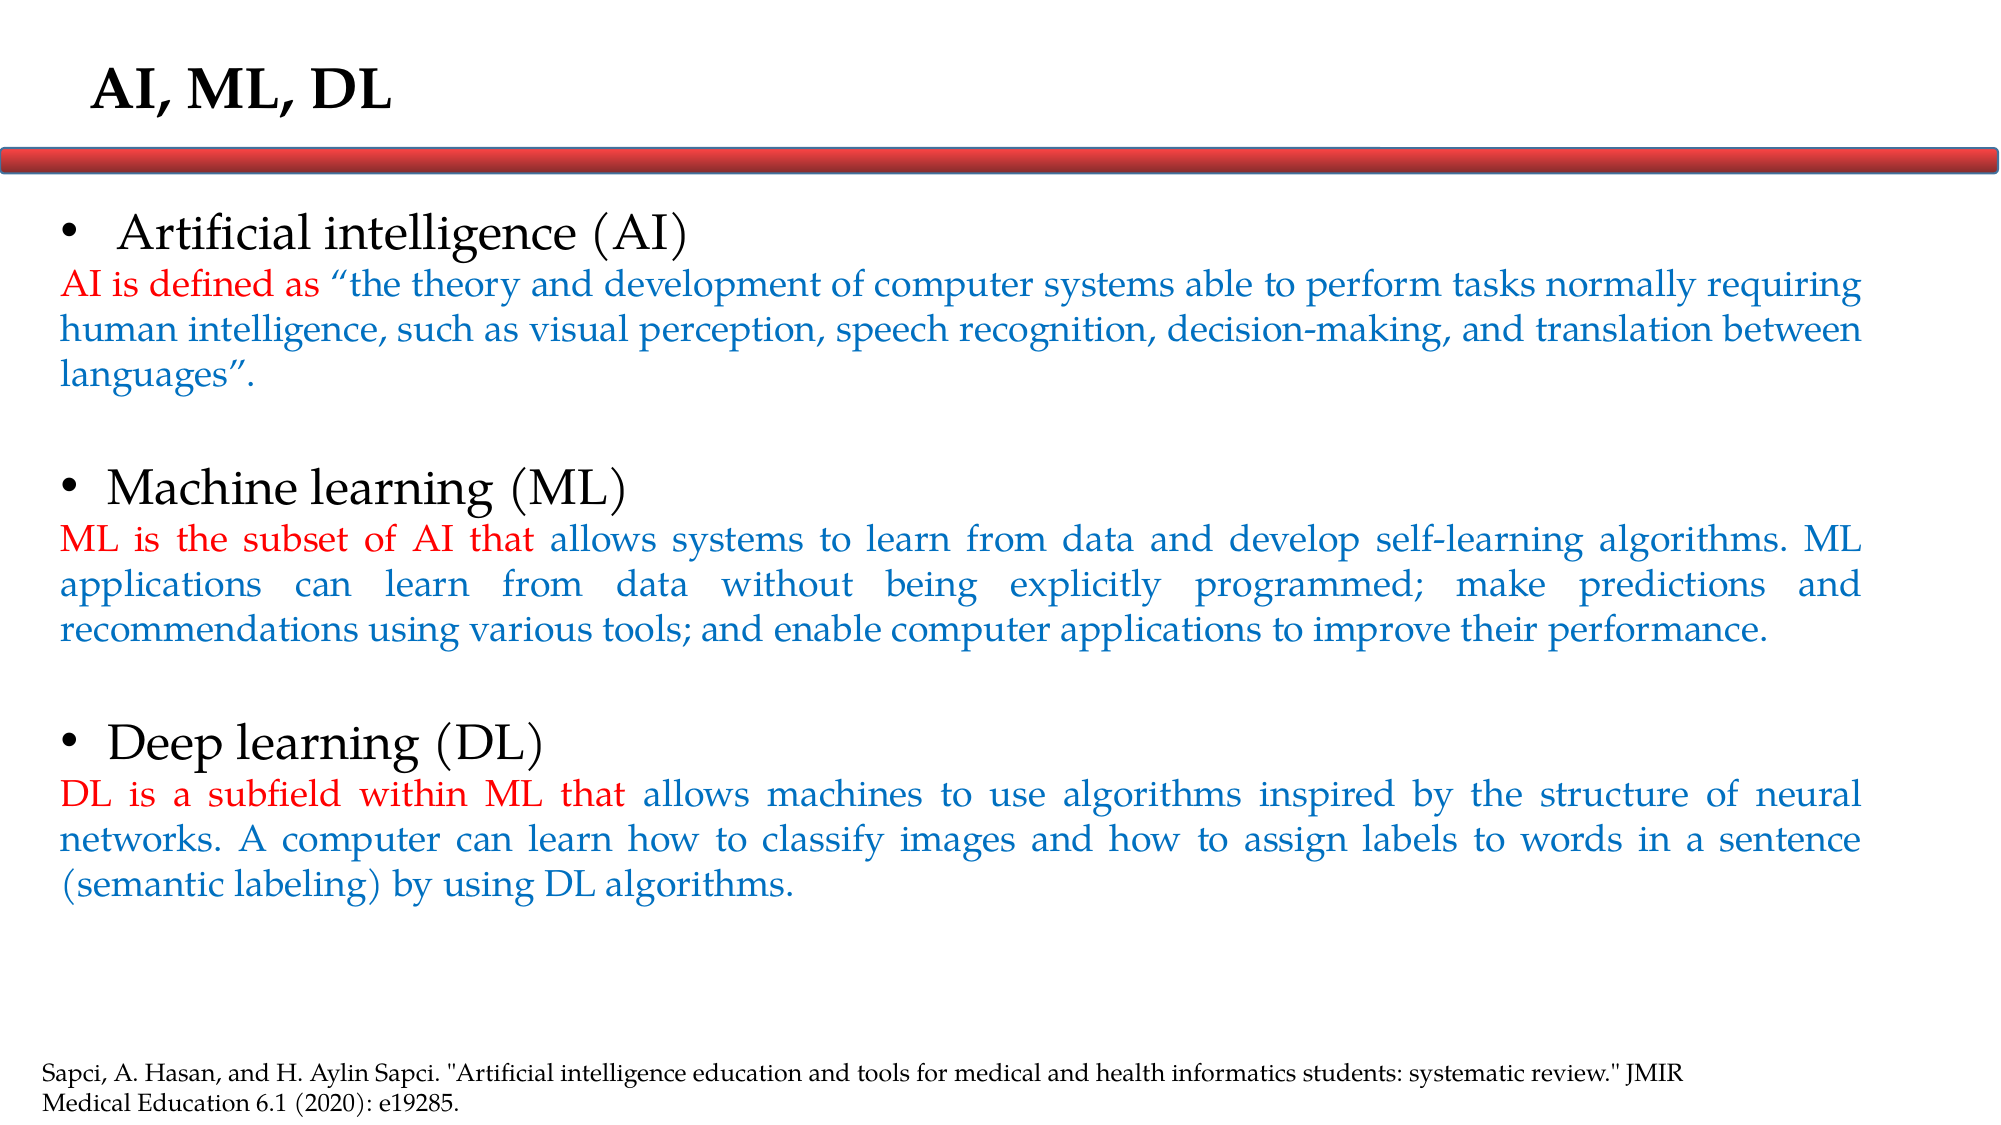

AI, ML, DL

Artificial intelligence (AI)
AI is defined as “the theory and development of computer systems able to perform tasks normally requiring human intelligence, such as visual perception, speech recognition, decision-making, and translation between languages”.

Machine learning (ML)
ML is the subset of AI that allows systems to learn from data and develop self-learning algorithms. ML applications can learn from data without being explicitly programmed; make predictions and recommendations using various tools; and enable computer applications to improve their performance.

Deep learning (DL)
DL is a subfield within ML that allows machines to use algorithms inspired by the structure of neural networks. A computer can learn how to classify images and how to assign labels to words in a sentence (semantic labeling) by using DL algorithms.

Sapci, A. Hasan, and H. Aylin Sapci. "Artificial intelligence education and tools for medical and health informatics students: systematic review." JMIR Medical Education 6.1 (2020): e19285.
17